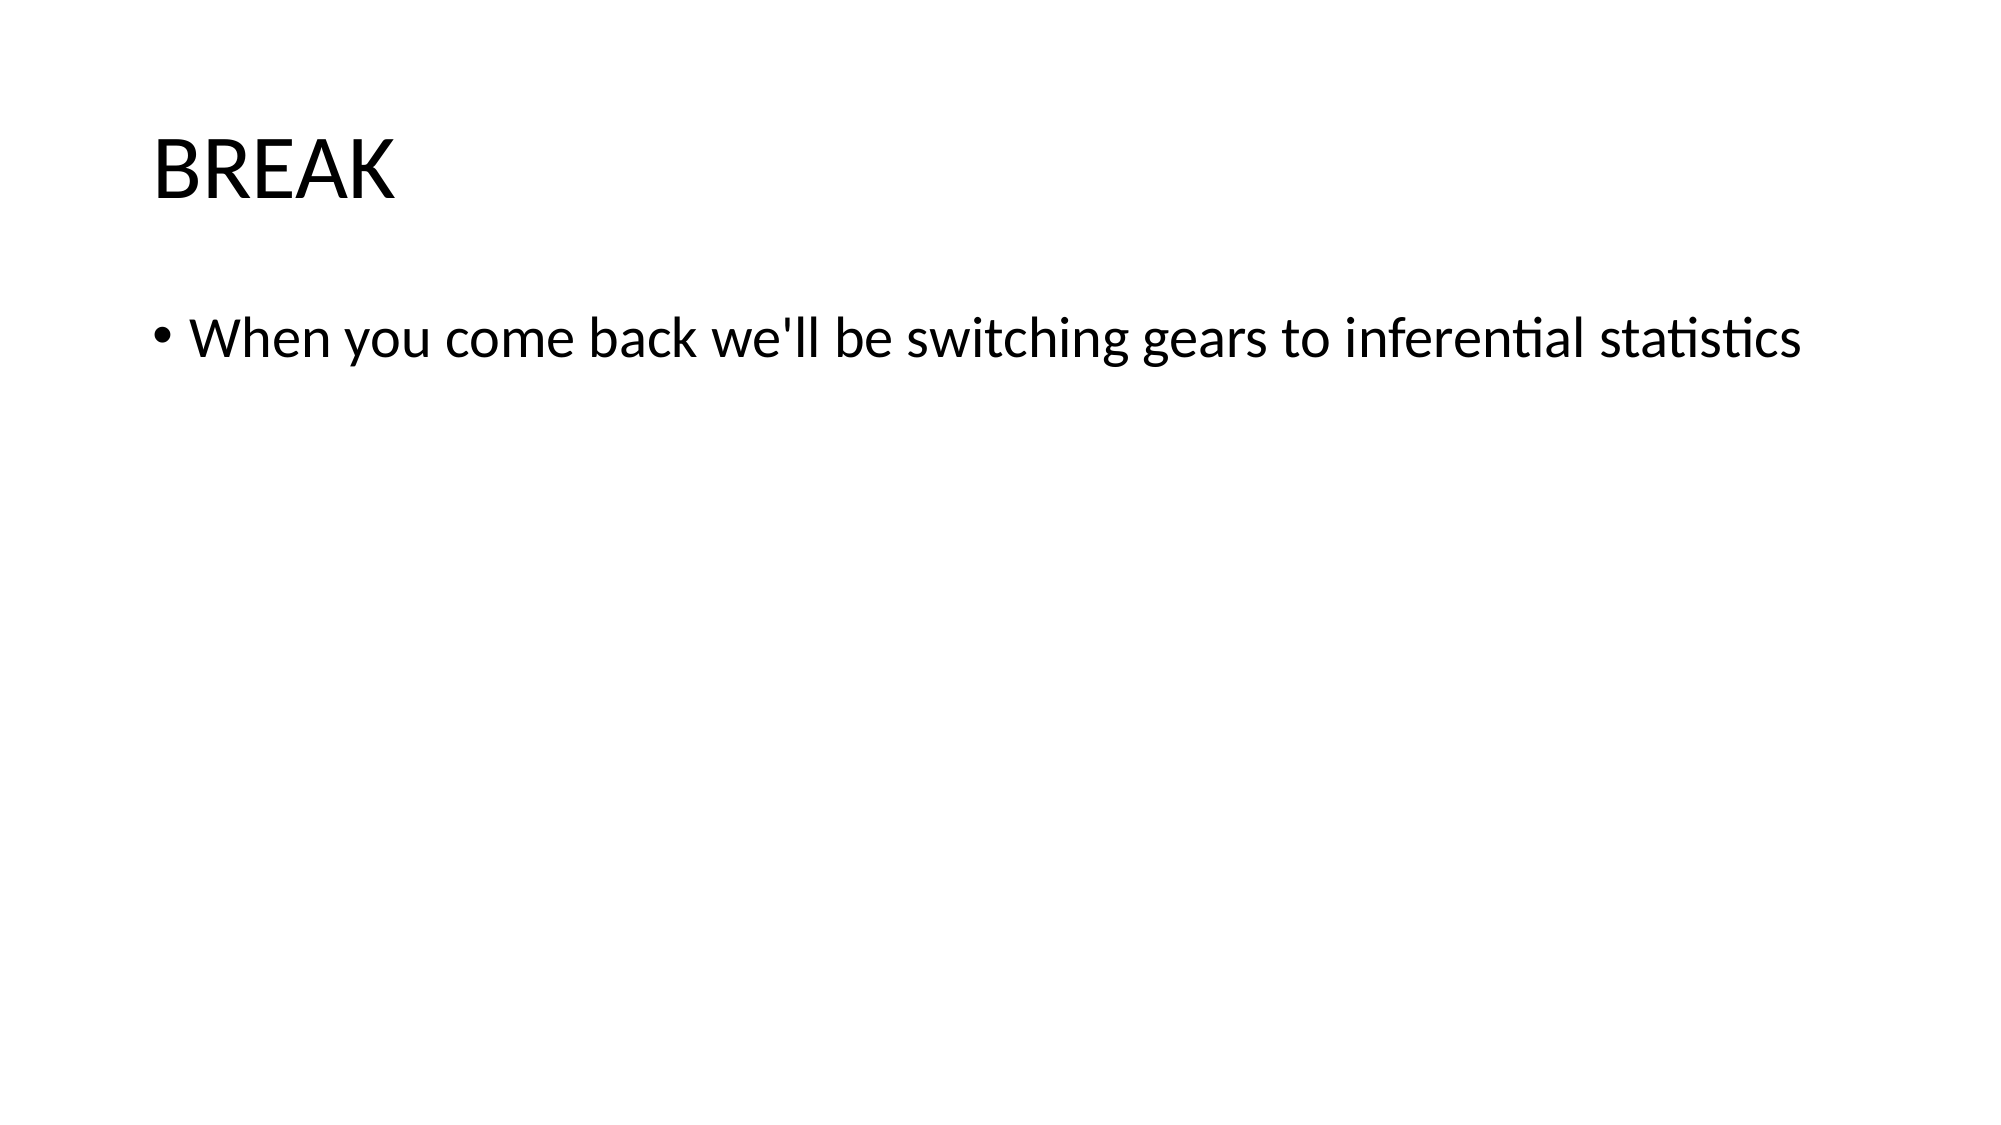

# BREAK
When you come back we'll be switching gears to inferential statistics